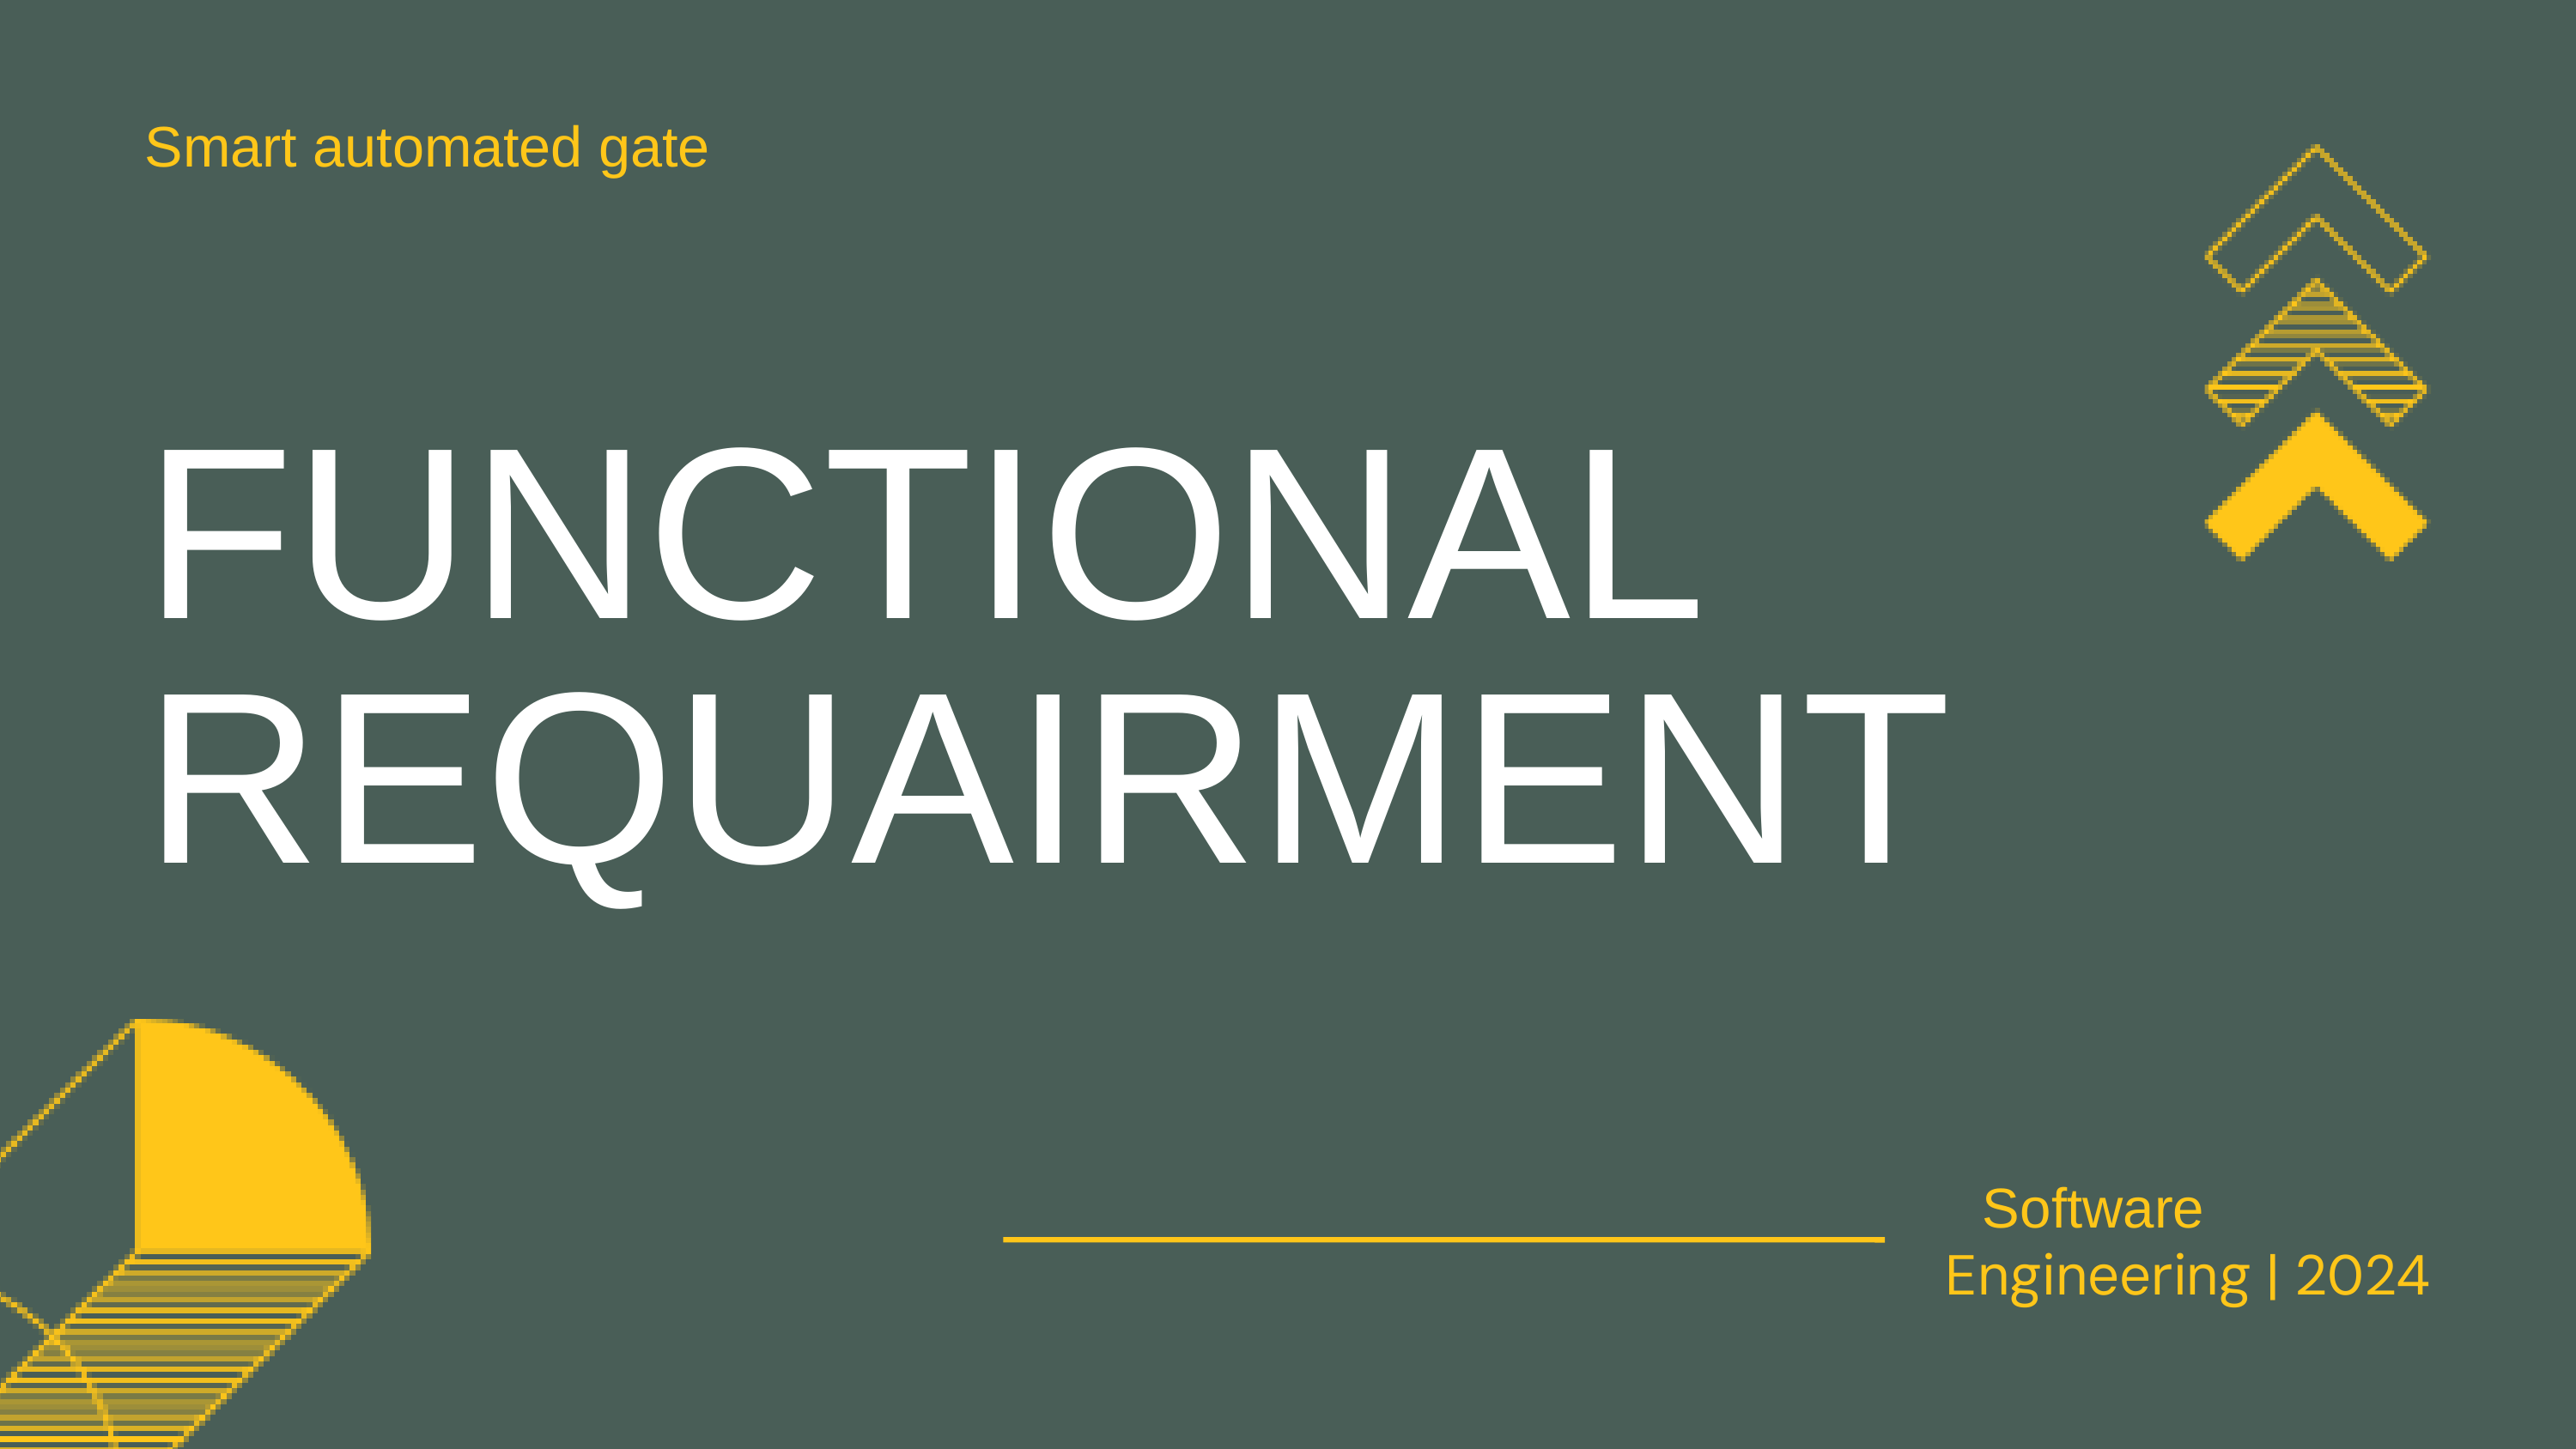

Smart automated gate

FUNCTIONAL REQUAIRMENT

Software
Engineering | 2024